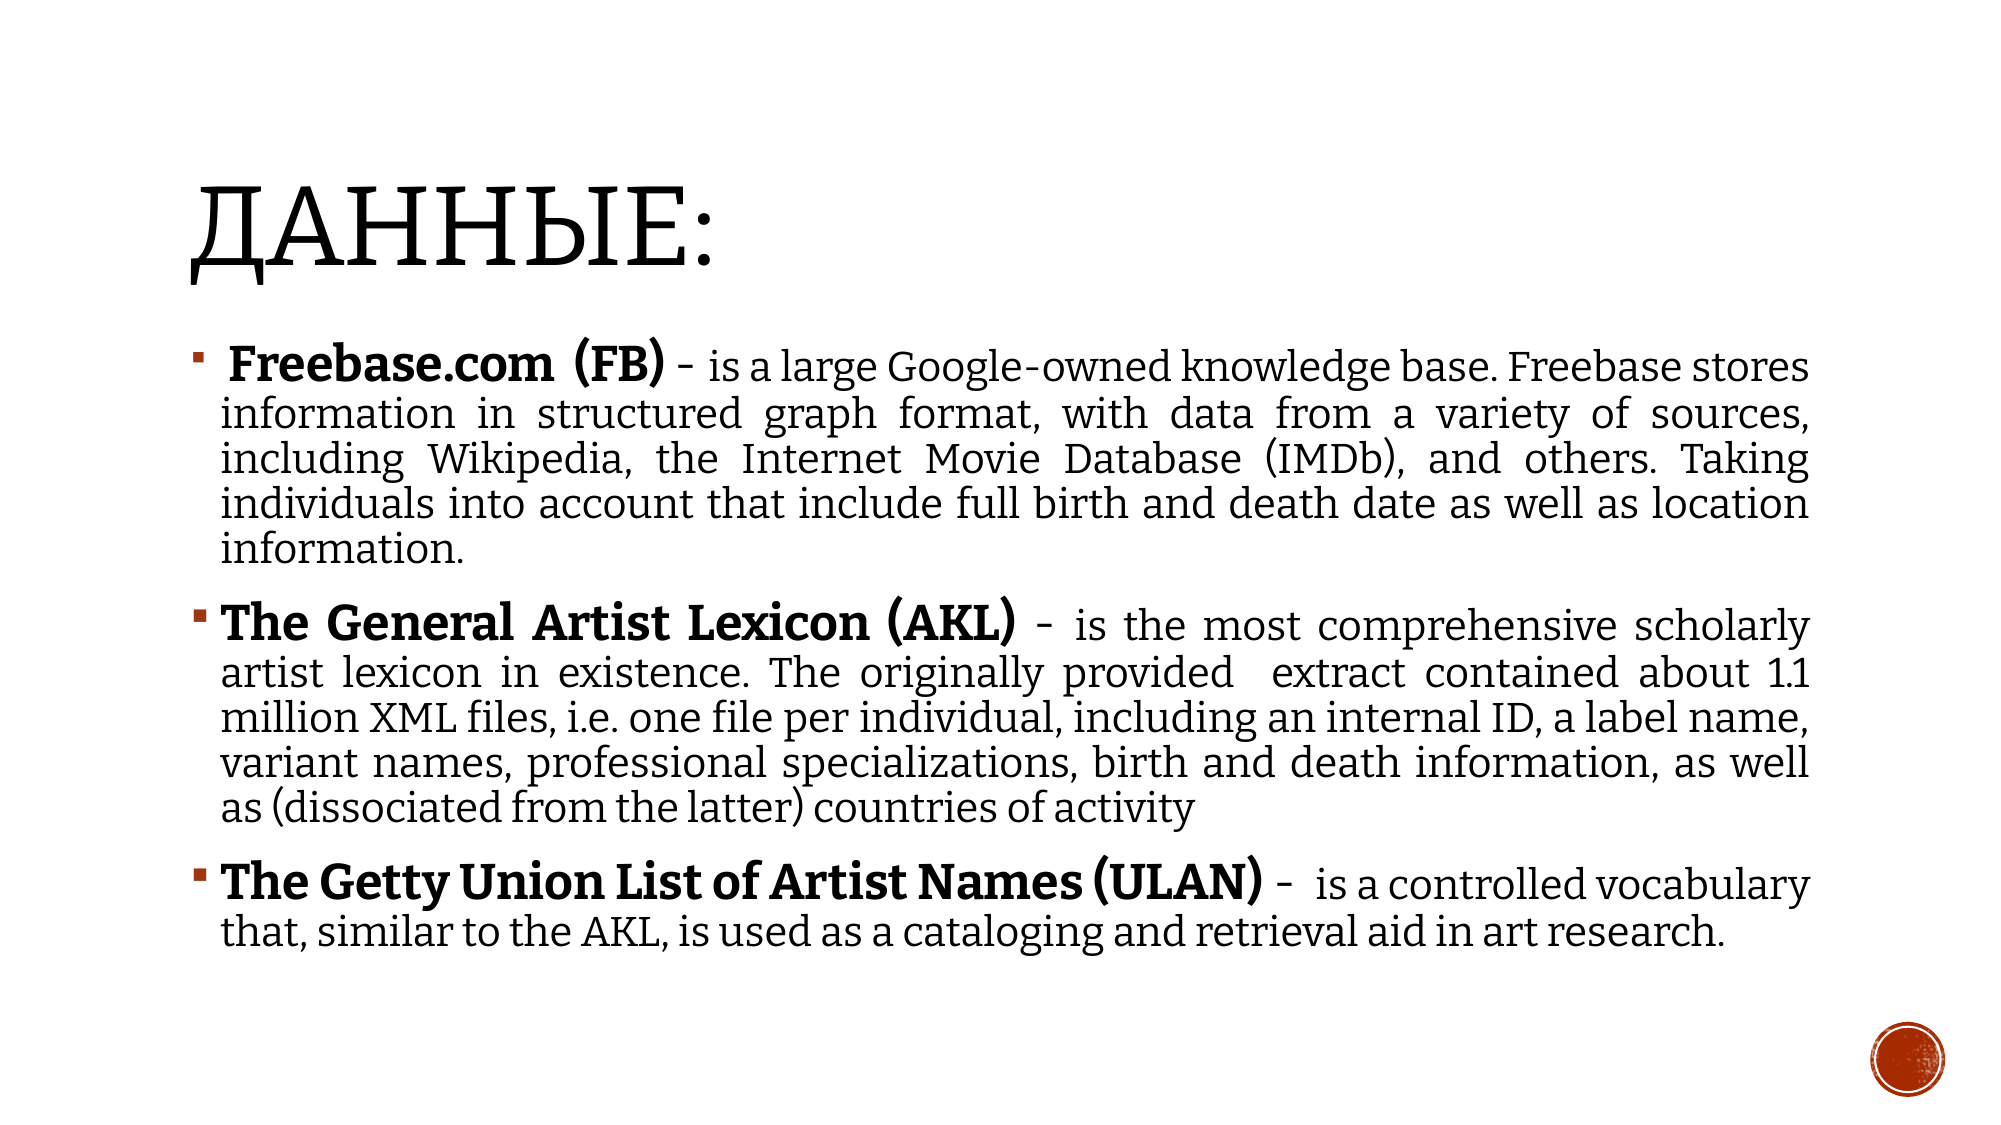

# Данные:
 Freebase.com  (FB) - is a large Google-owned knowledge base. Freebase stores information in structured graph format, with data from a variety of sources, including Wikipedia, the Internet Movie Database (IMDb), and others. Taking individuals into account that include full birth and death date as well as location information.
The General Artist Lexicon (AKL) - is the most comprehensive scholarly artist lexicon in existence. The originally provided  extract contained about 1.1 million XML files, i.e. one file per individual, including an internal ID, a label name, variant names, professional specializations, birth and death information, as well as (dissociated from the latter) countries of activity
The Getty Union List of Artist Names (ULAN) -  is a controlled vocabulary that, similar to the AKL, is used as a cataloging and retrieval aid in art research.